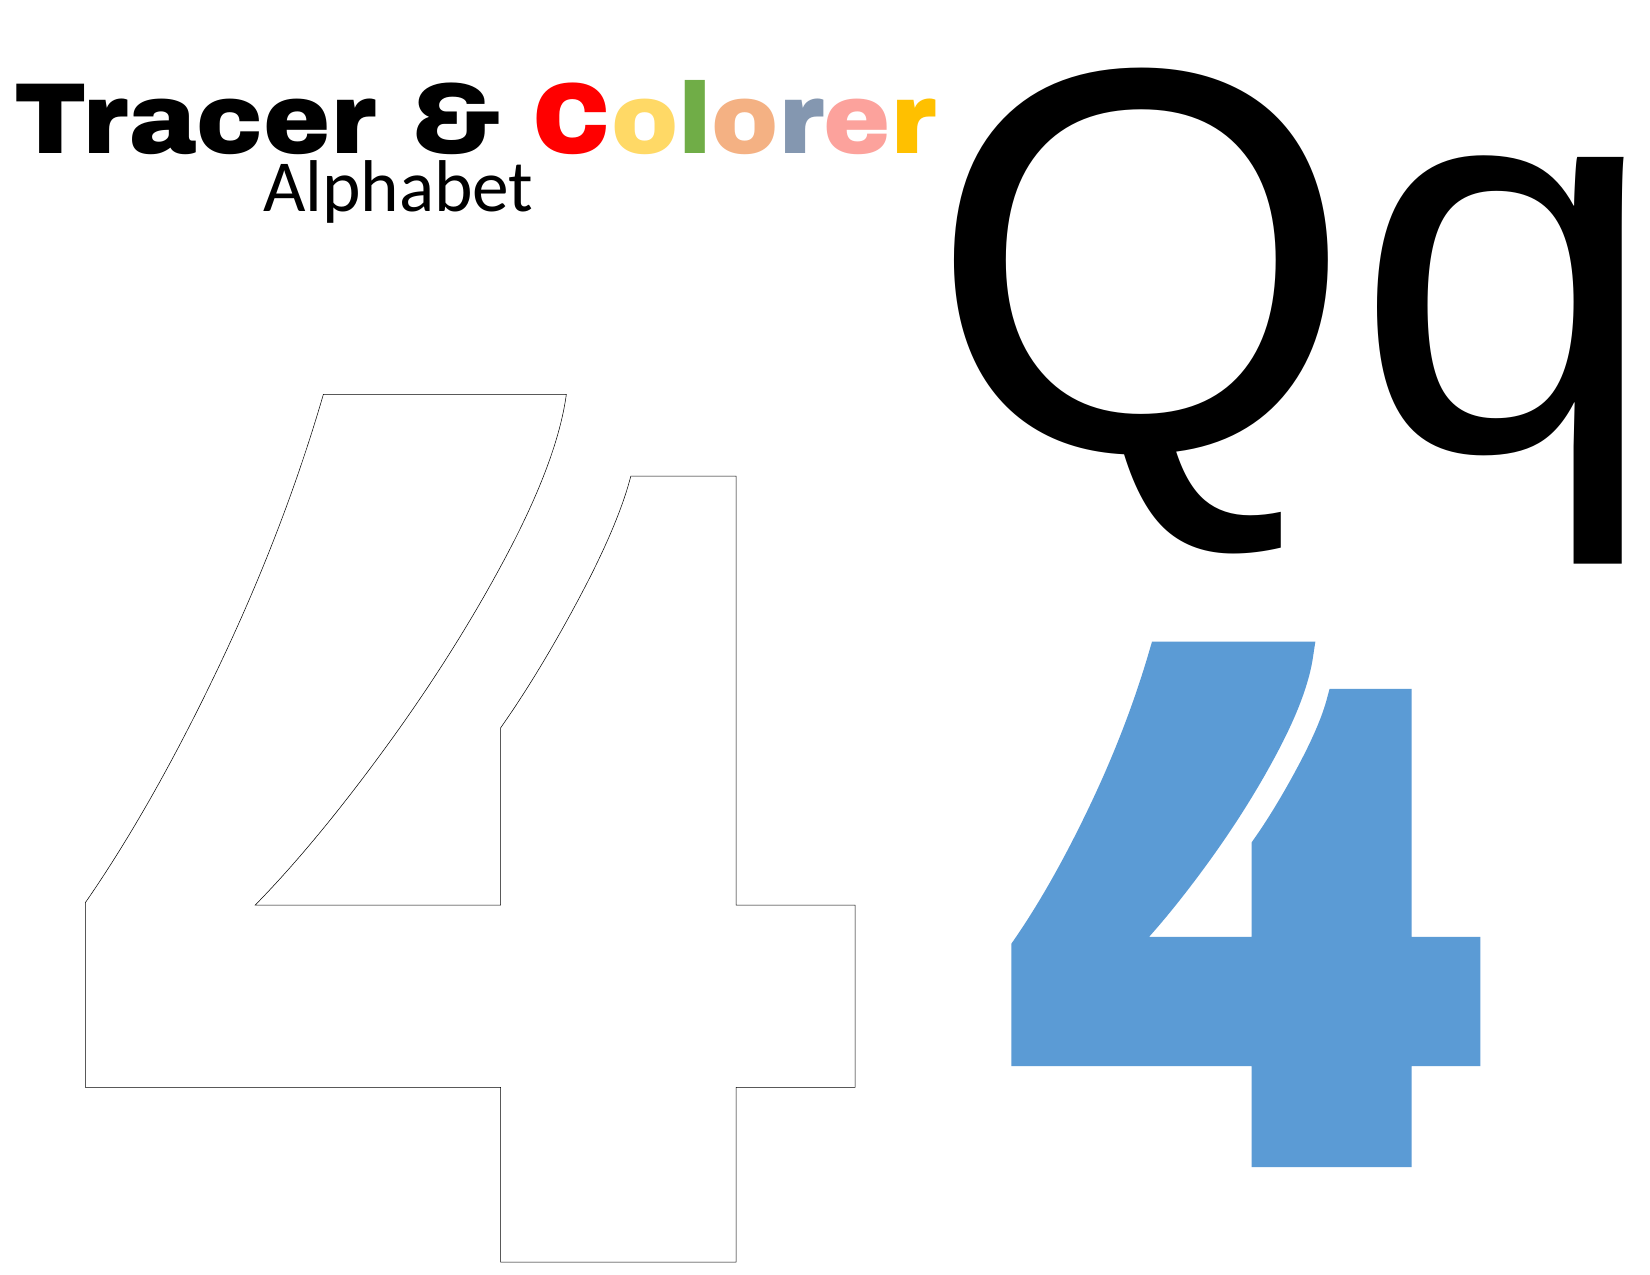

Qq
Tracer & Colorer
Alphabet
4
4